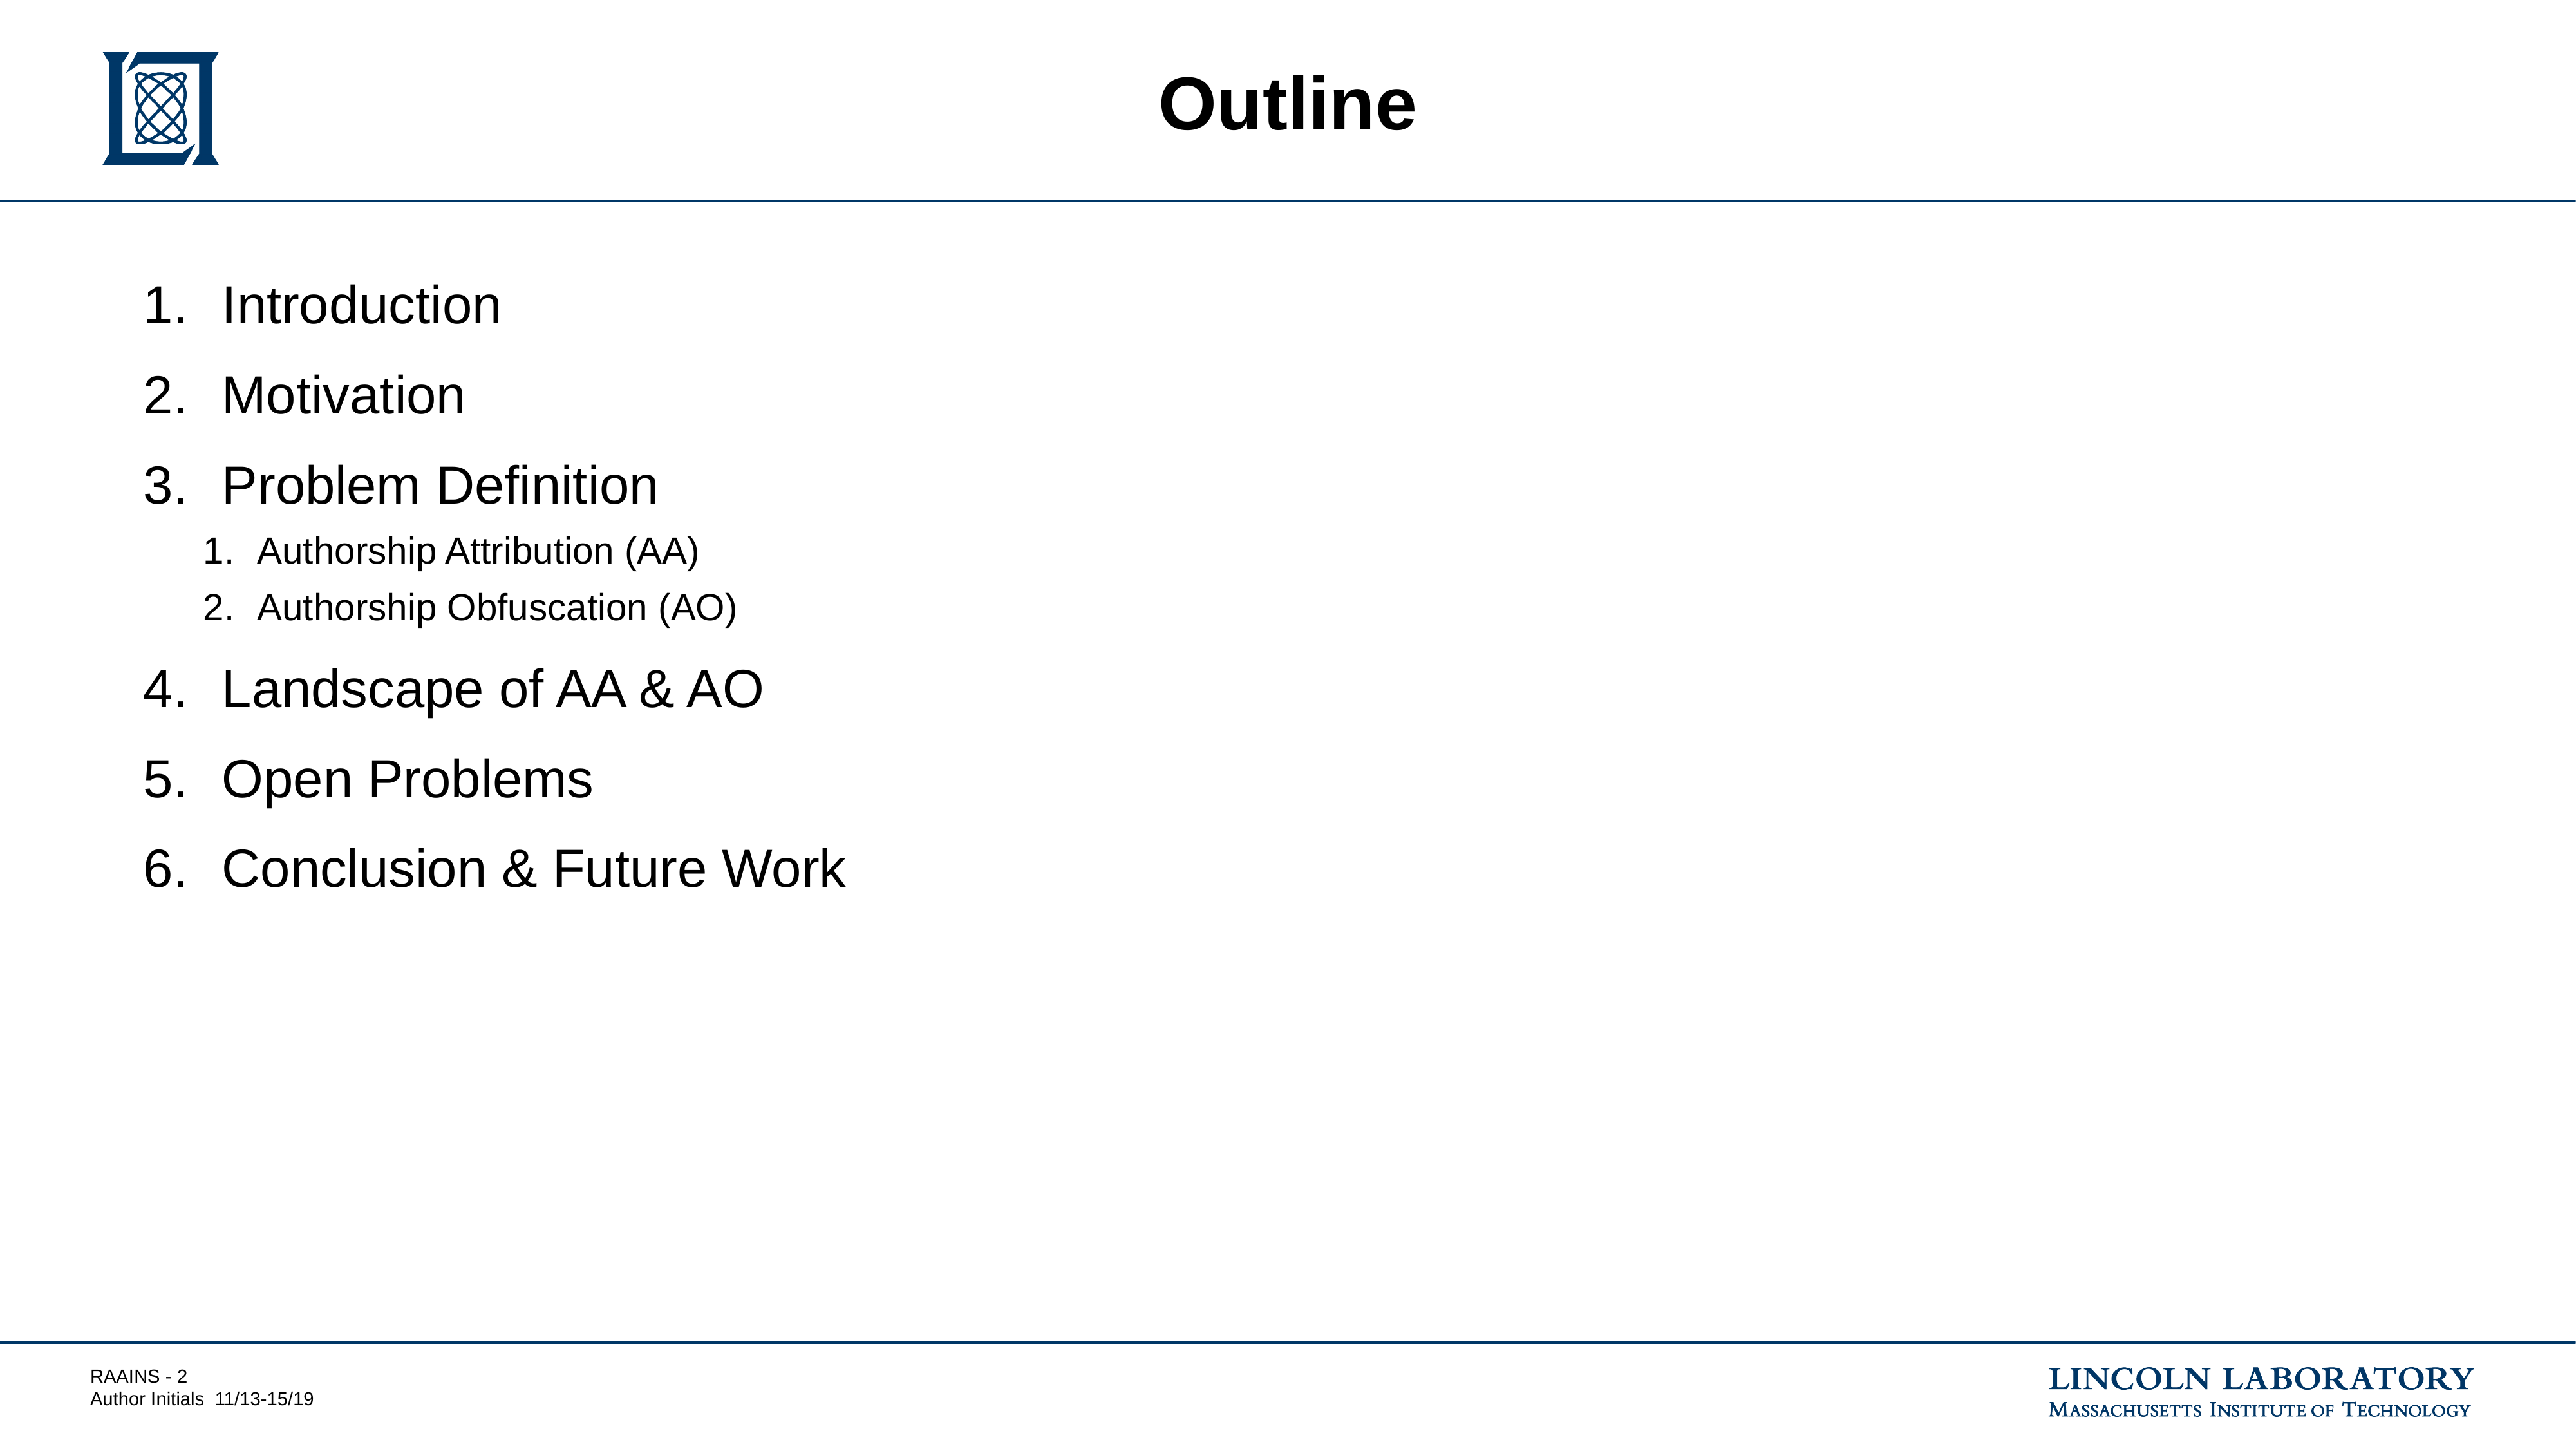

# Outline
Introduction
Motivation
Problem Definition
Authorship Attribution (AA)
Authorship Obfuscation (AO)
Landscape of AA & AO
Open Problems
Conclusion & Future Work